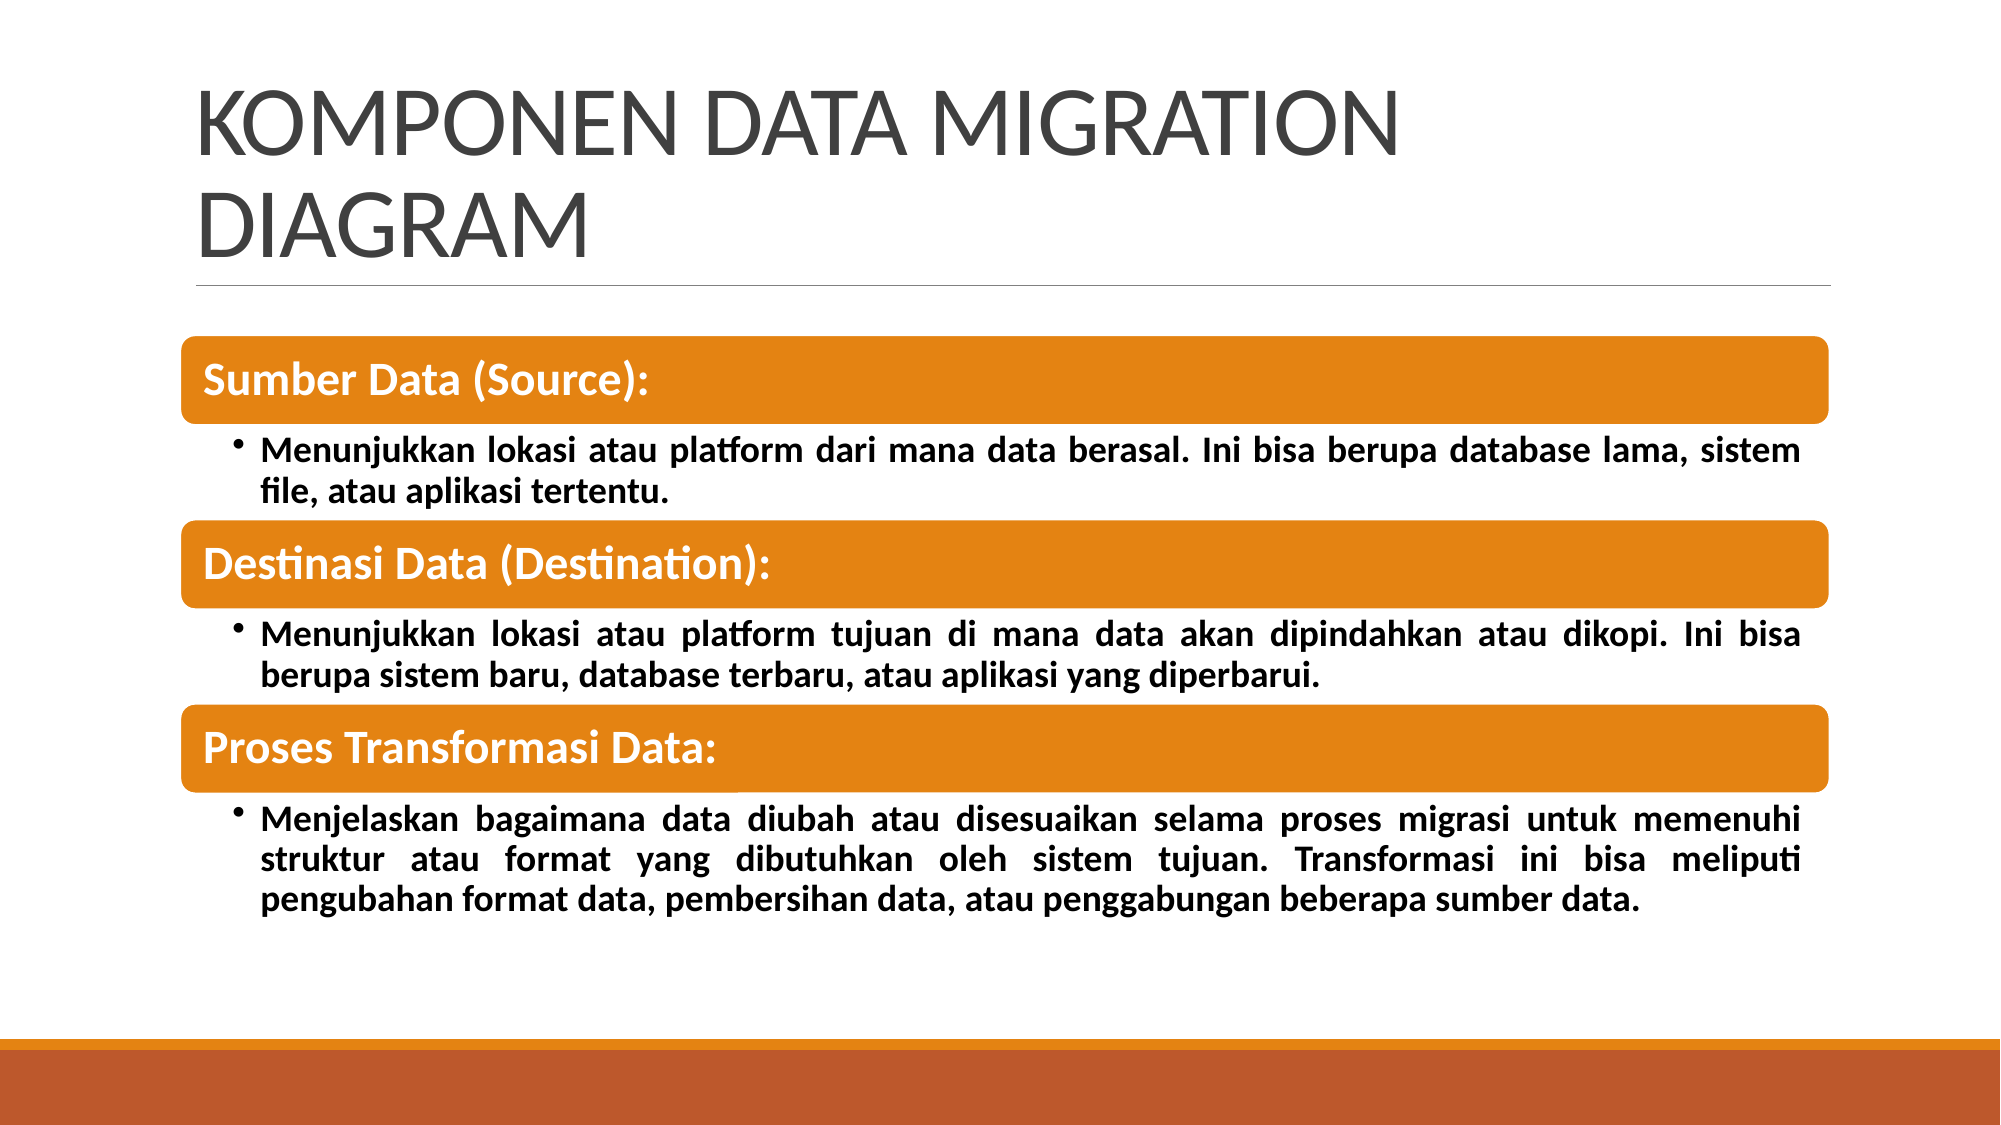

# KOMPONEN DATA MIGRATION DIAGRAM
Sumber Data (Source):
Menunjukkan lokasi atau platform dari mana data berasal. Ini bisa berupa database lama, sistem file, atau aplikasi tertentu.
Destinasi Data (Destination):
Menunjukkan lokasi atau platform tujuan di mana data akan dipindahkan atau dikopi. Ini bisa berupa sistem baru, database terbaru, atau aplikasi yang diperbarui.
Proses Transformasi Data:
Menjelaskan bagaimana data diubah atau disesuaikan selama proses migrasi untuk memenuhi struktur atau format yang dibutuhkan oleh sistem tujuan. Transformasi ini bisa meliputi pengubahan format data, pembersihan data, atau penggabungan beberapa sumber data.